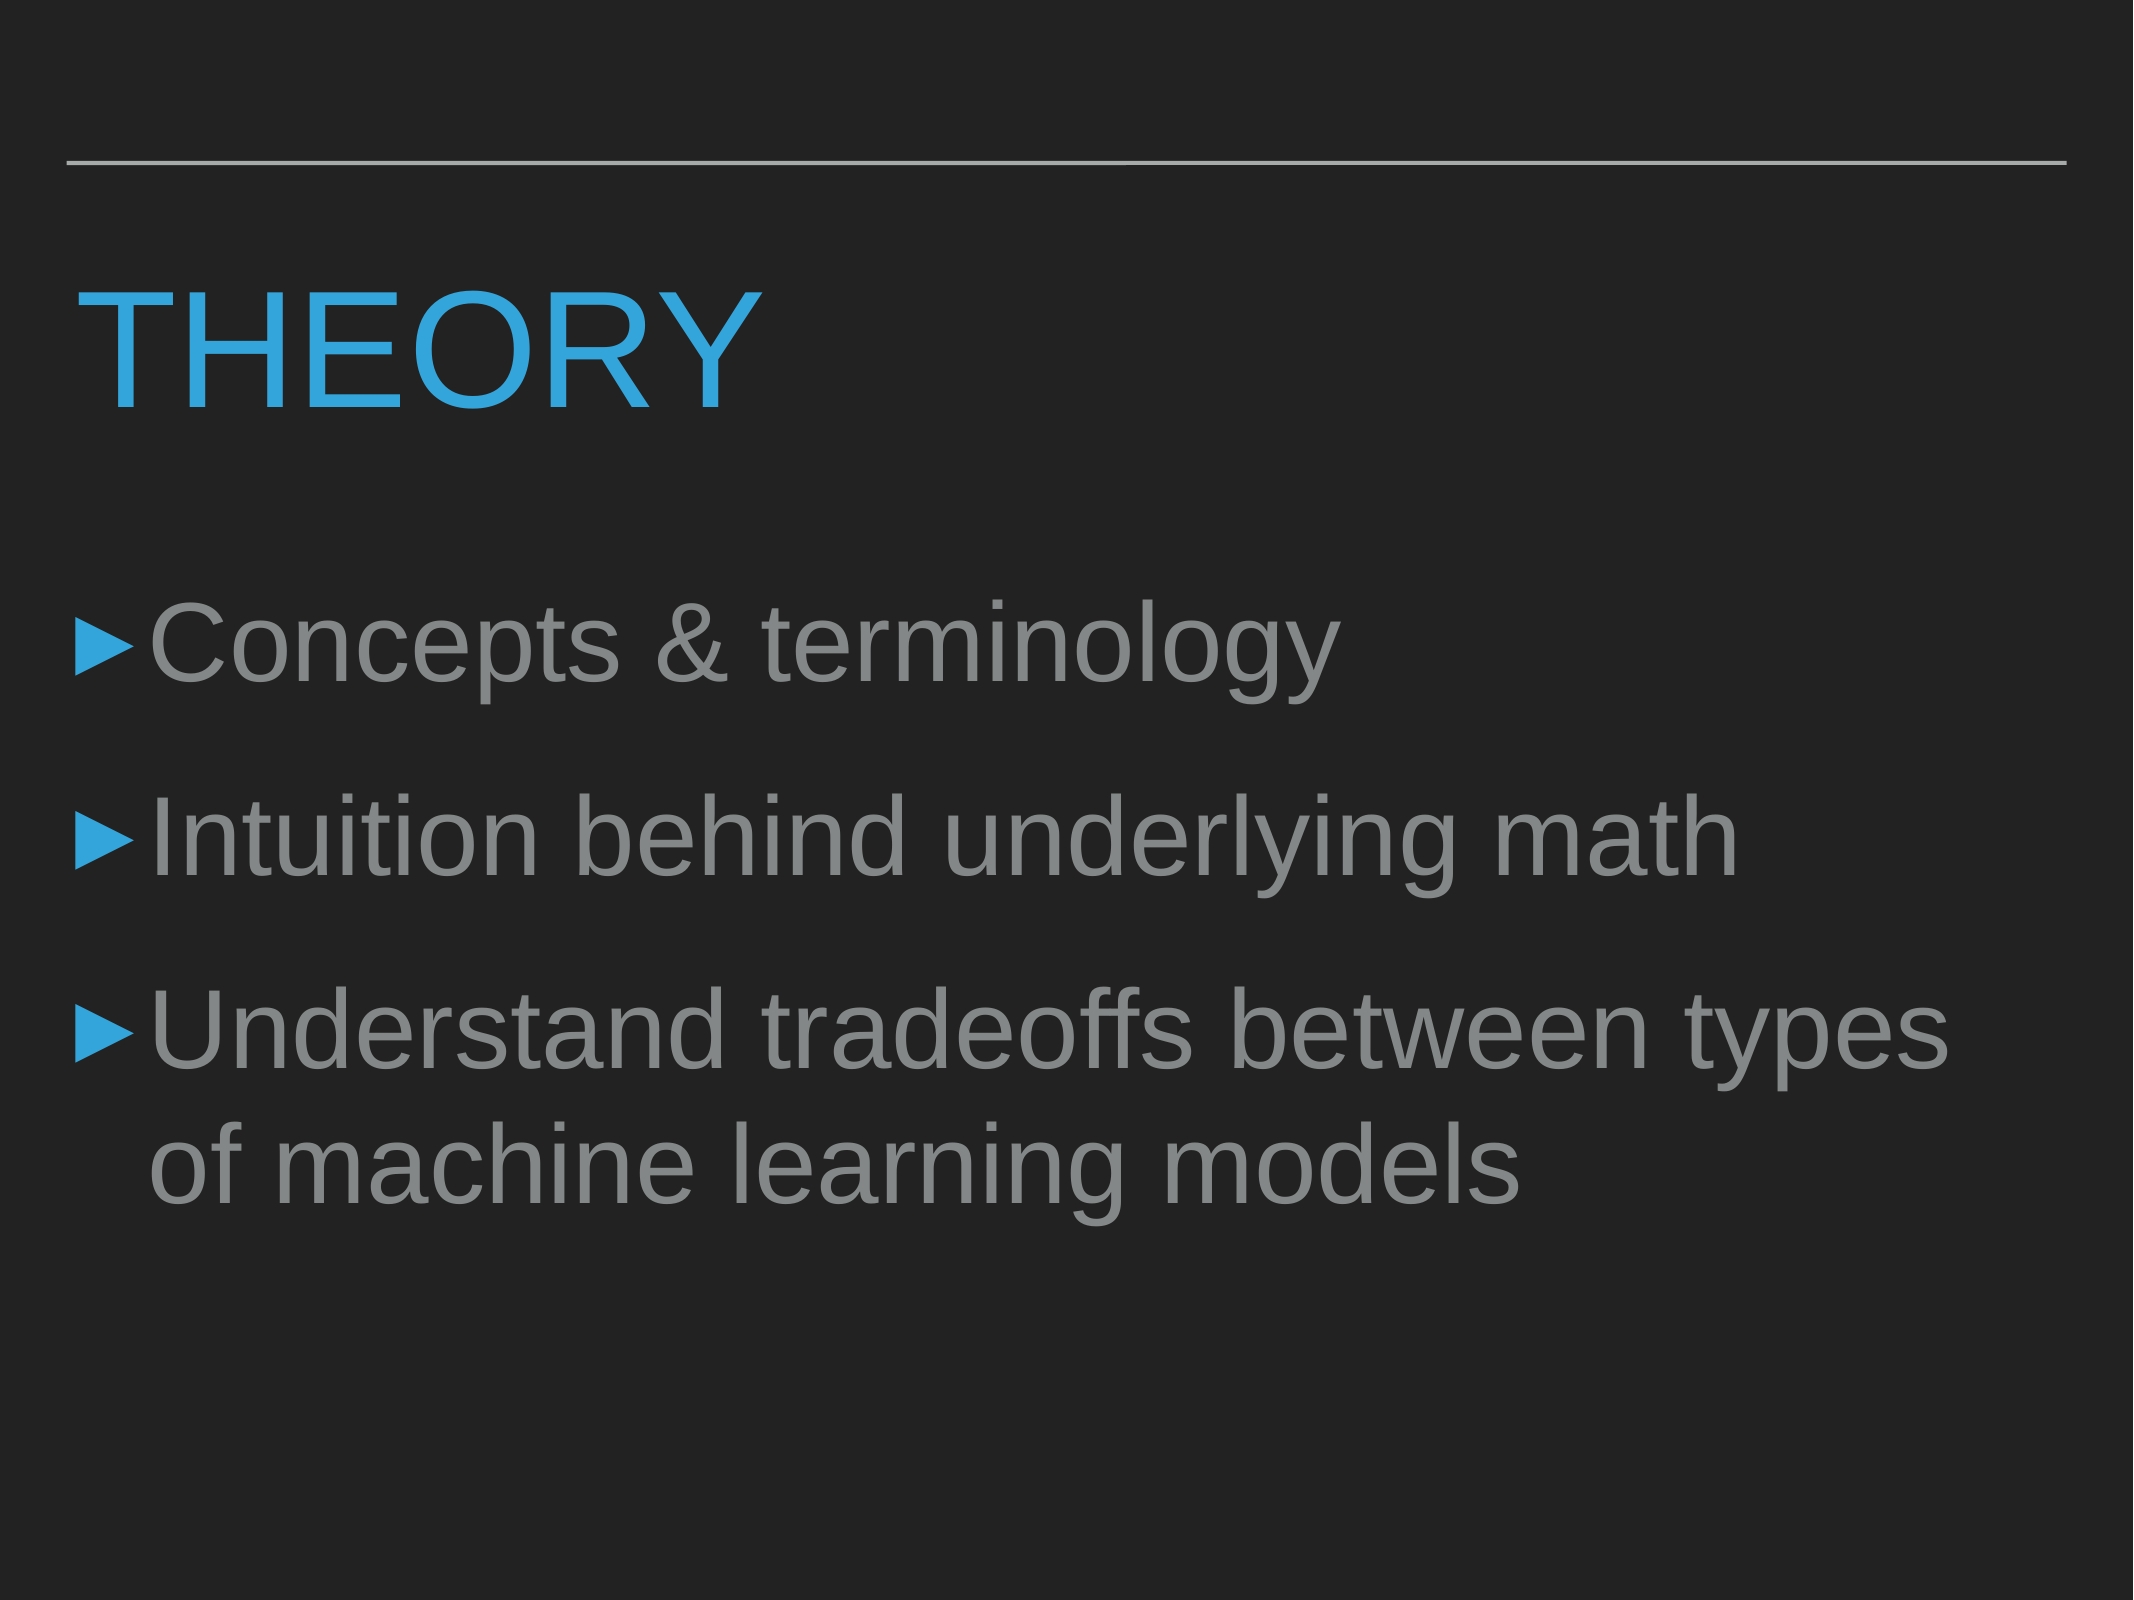

# Theory
Concepts & terminology
Intuition behind underlying math
Understand tradeoffs between types of machine learning models